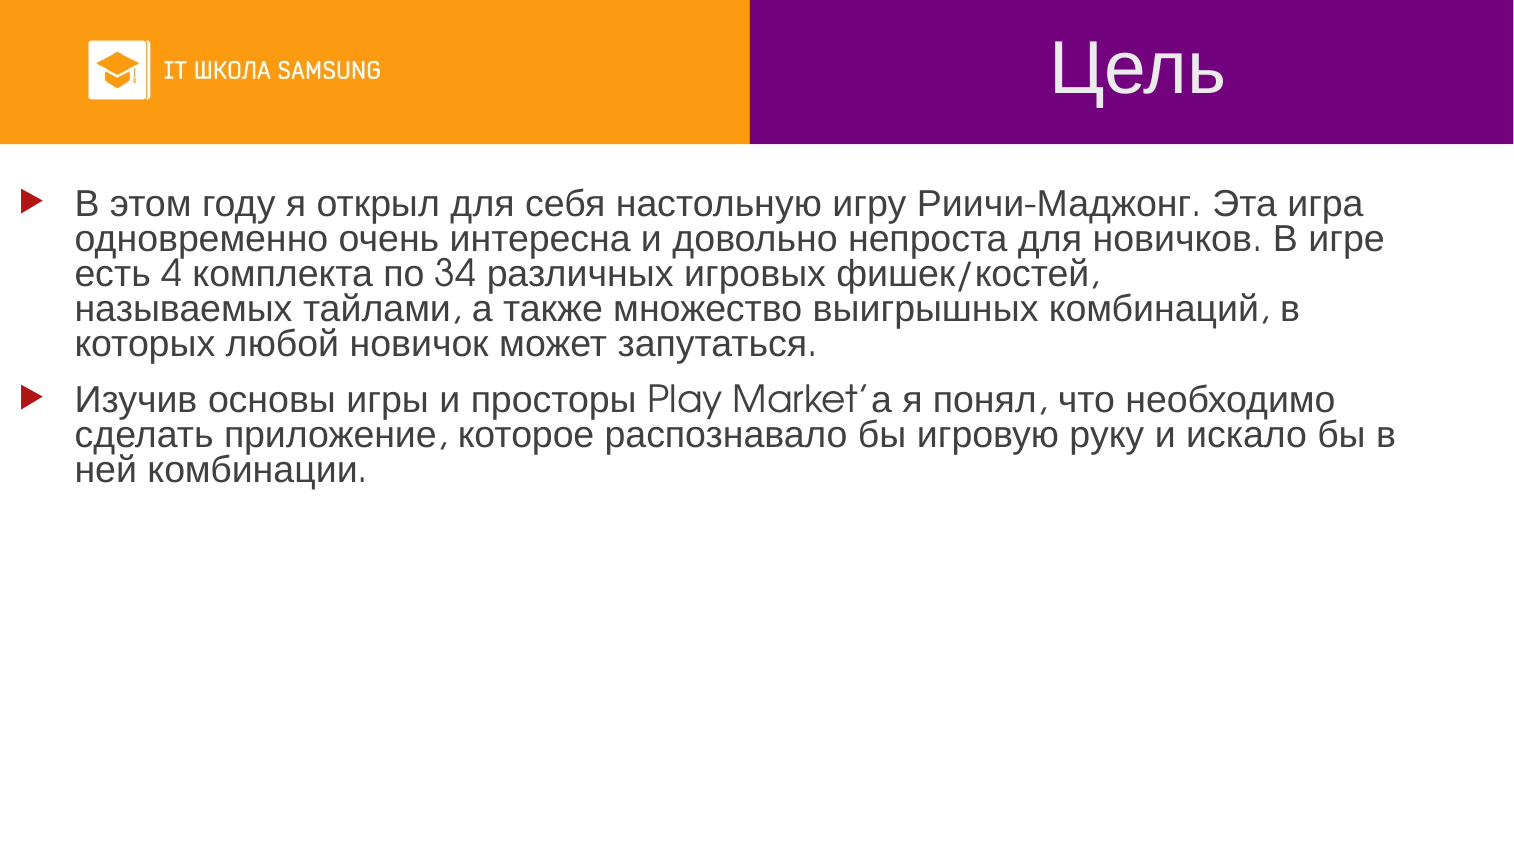

Цель
В этом году я открыл для себя настольную игру Риичи-Маджонг. Эта игра одновременно очень интересна и довольно непроста для новичков. В игре есть 4 комплекта по 34 различных игровых фишек/костей, называемых тайлами, а также множество выигрышных комбинаций, в которых любой новичок может запутаться.
Изучив основы игры и просторы Play Market’а я понял, что необходимо сделать приложение, которое распознавало бы игровую руку и искало бы в ней комбинации.